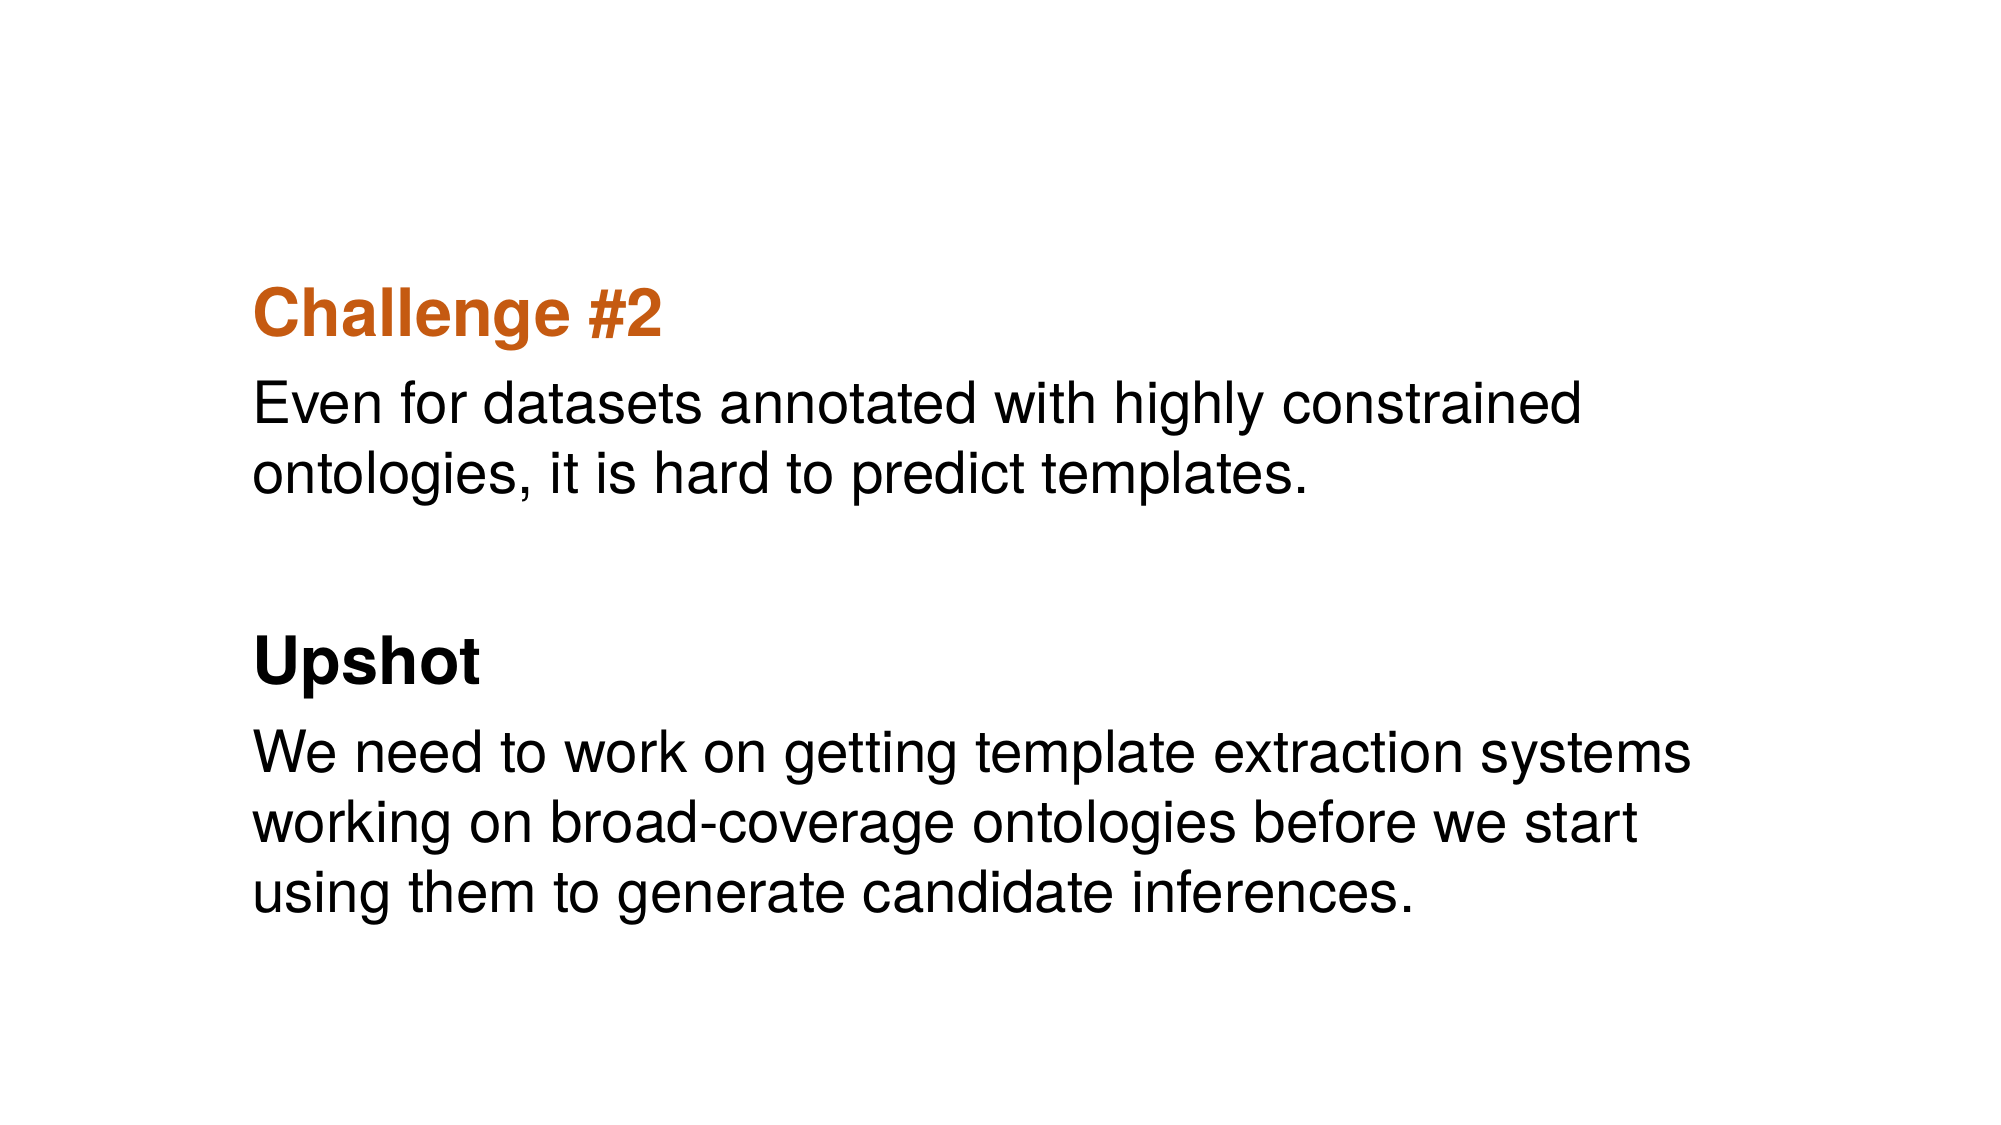

Challenge #2
Even for datasets annotated with highly constrained ontologies, it is hard to predict templates.
Upshot
We need to work on getting template extraction systems working on broad-coverage ontologies before we start using them to generate candidate inferences.